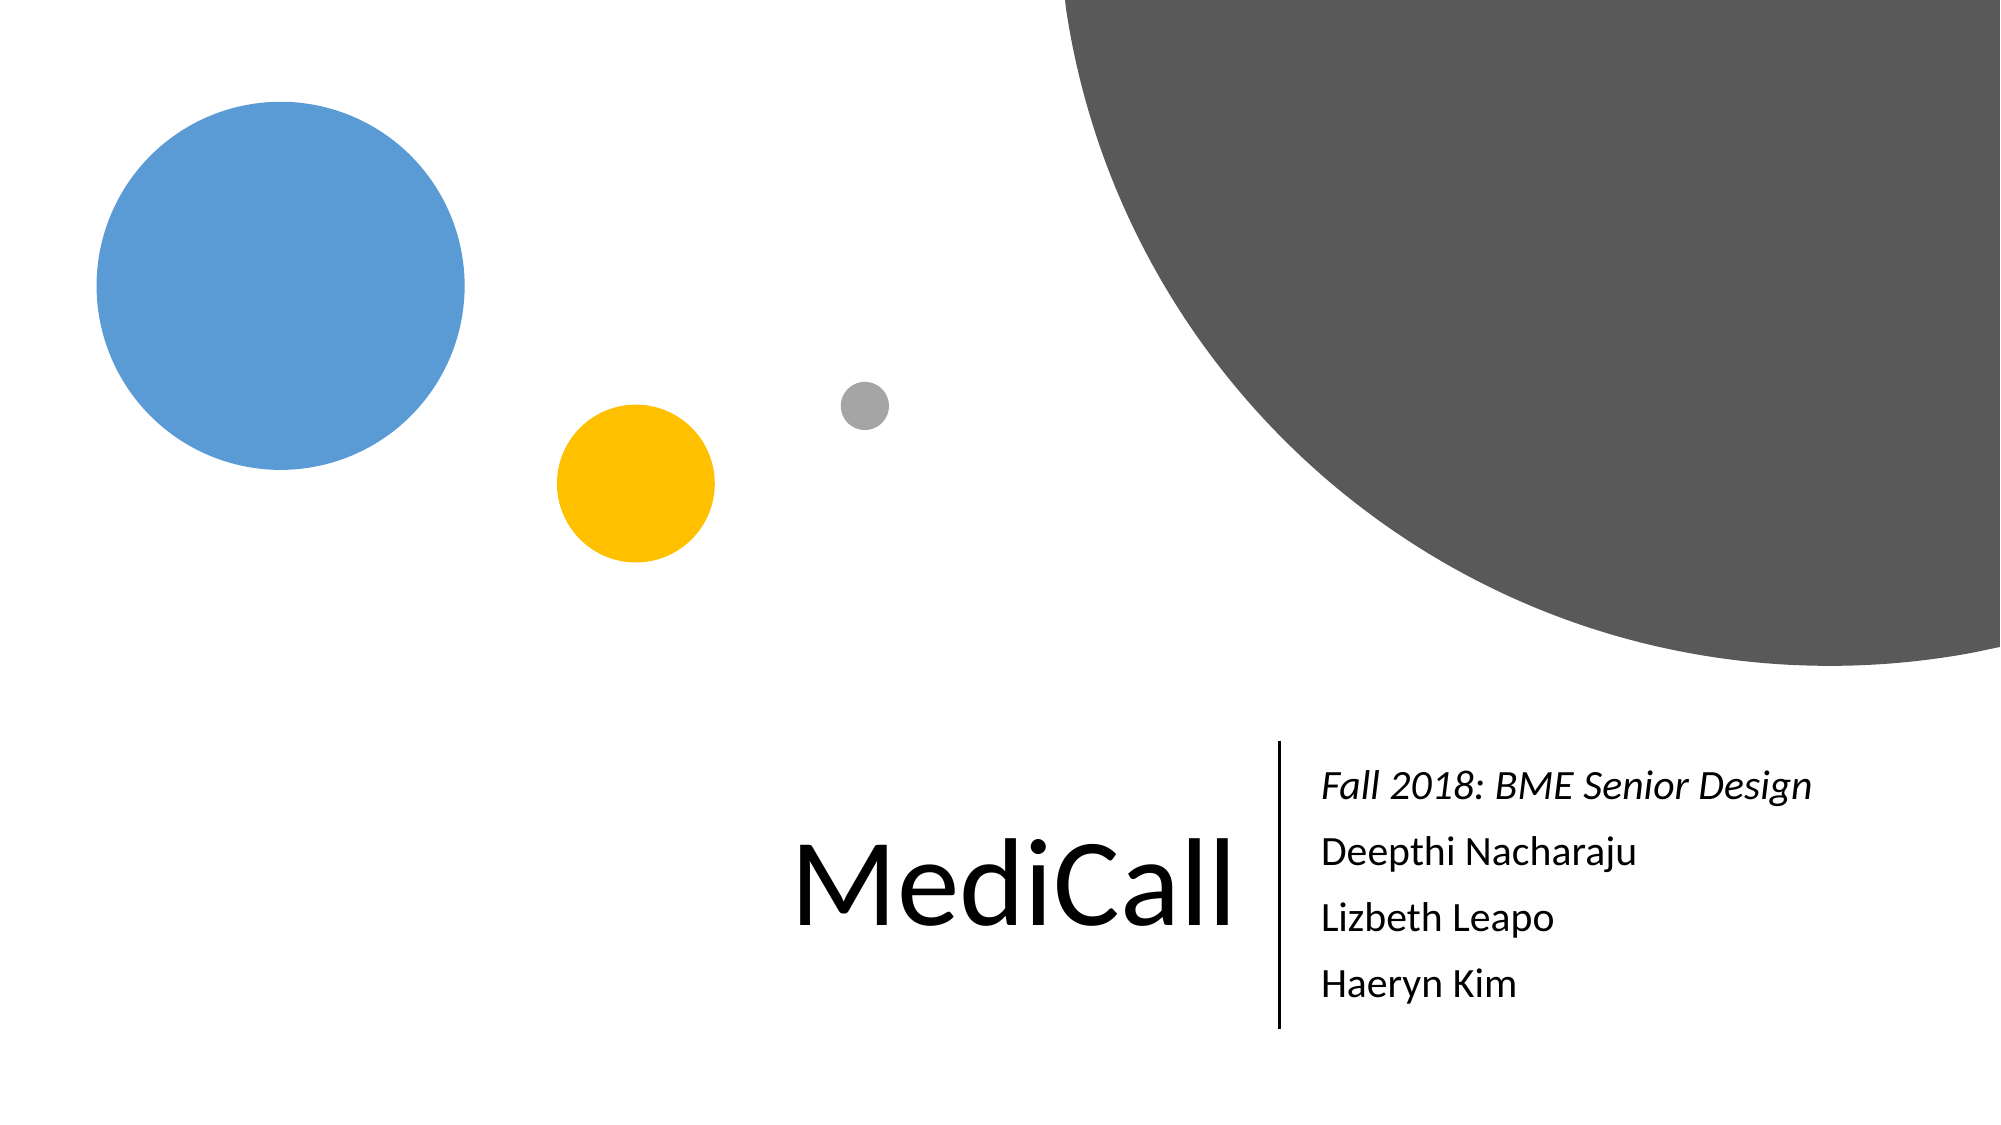

# MediCall
Fall 2018: BME Senior Design
Deepthi Nacharaju
Lizbeth Leapo
Haeryn Kim